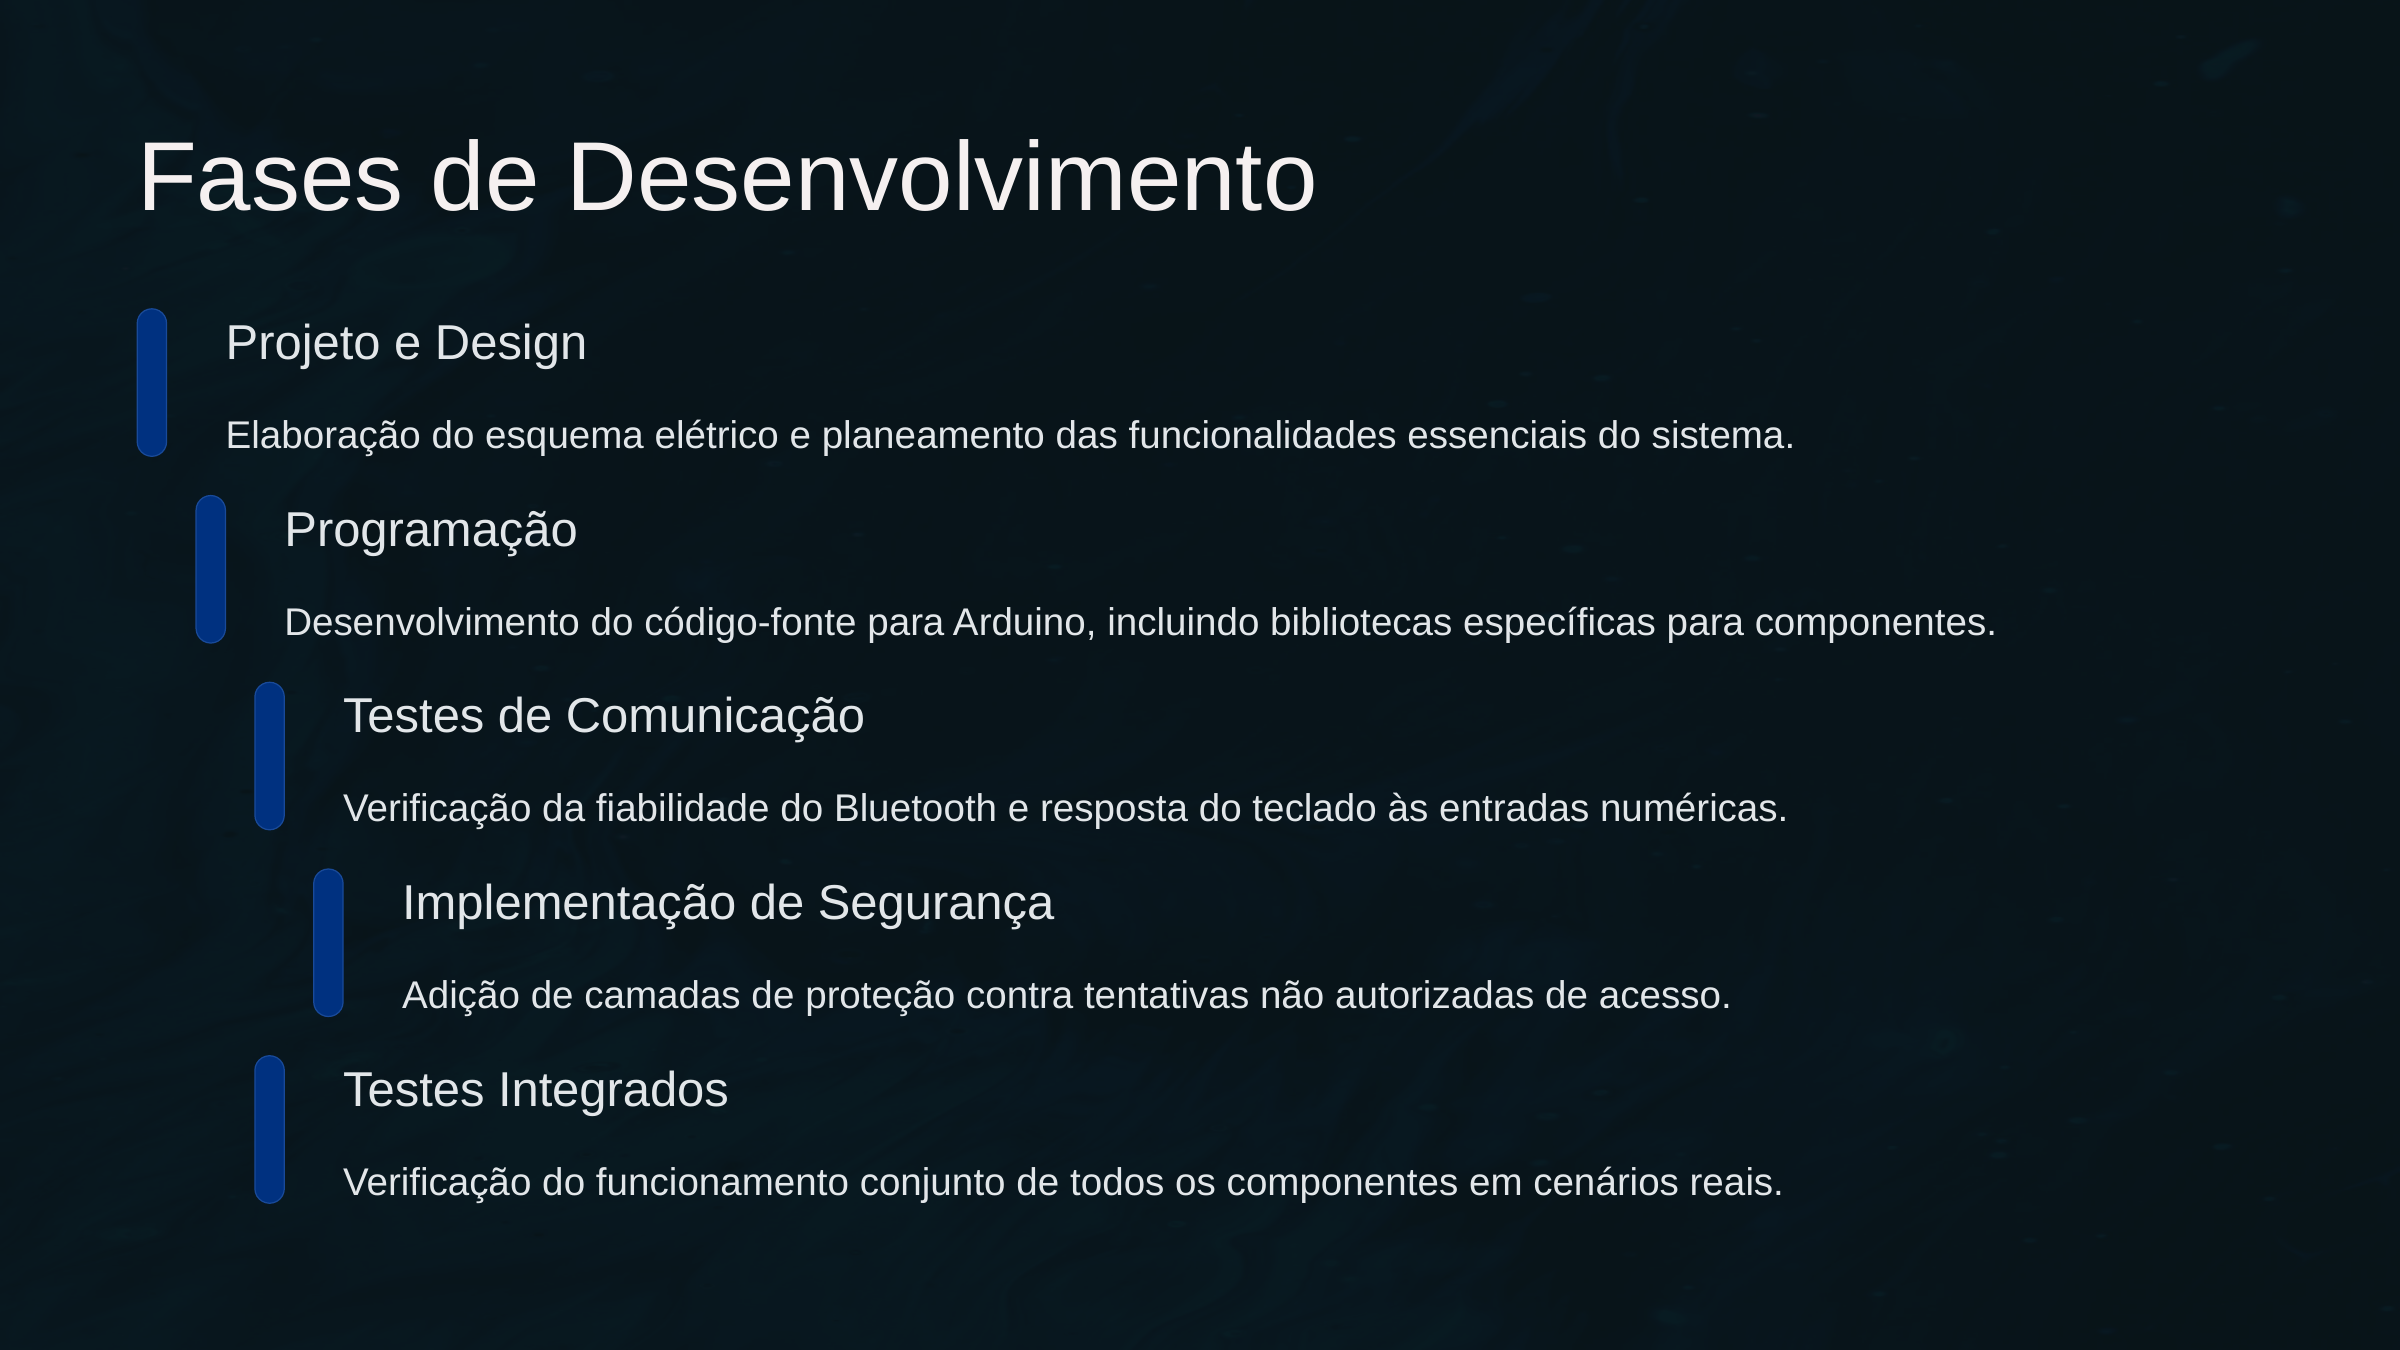

Fases de Desenvolvimento

Projeto e Design
Elaboração do esquema elétrico e planeamento das funcionalidades essenciais do sistema.

Programação
Desenvolvimento do código-fonte para Arduino, incluindo bibliotecas específicas para componentes.

Testes de Comunicação
Verificação da fiabilidade do Bluetooth e resposta do teclado às entradas numéricas.

Implementação de Segurança
Adição de camadas de proteção contra tentativas não autorizadas de acesso.

Testes Integrados
Verificação do funcionamento conjunto de todos os componentes em cenários reais.